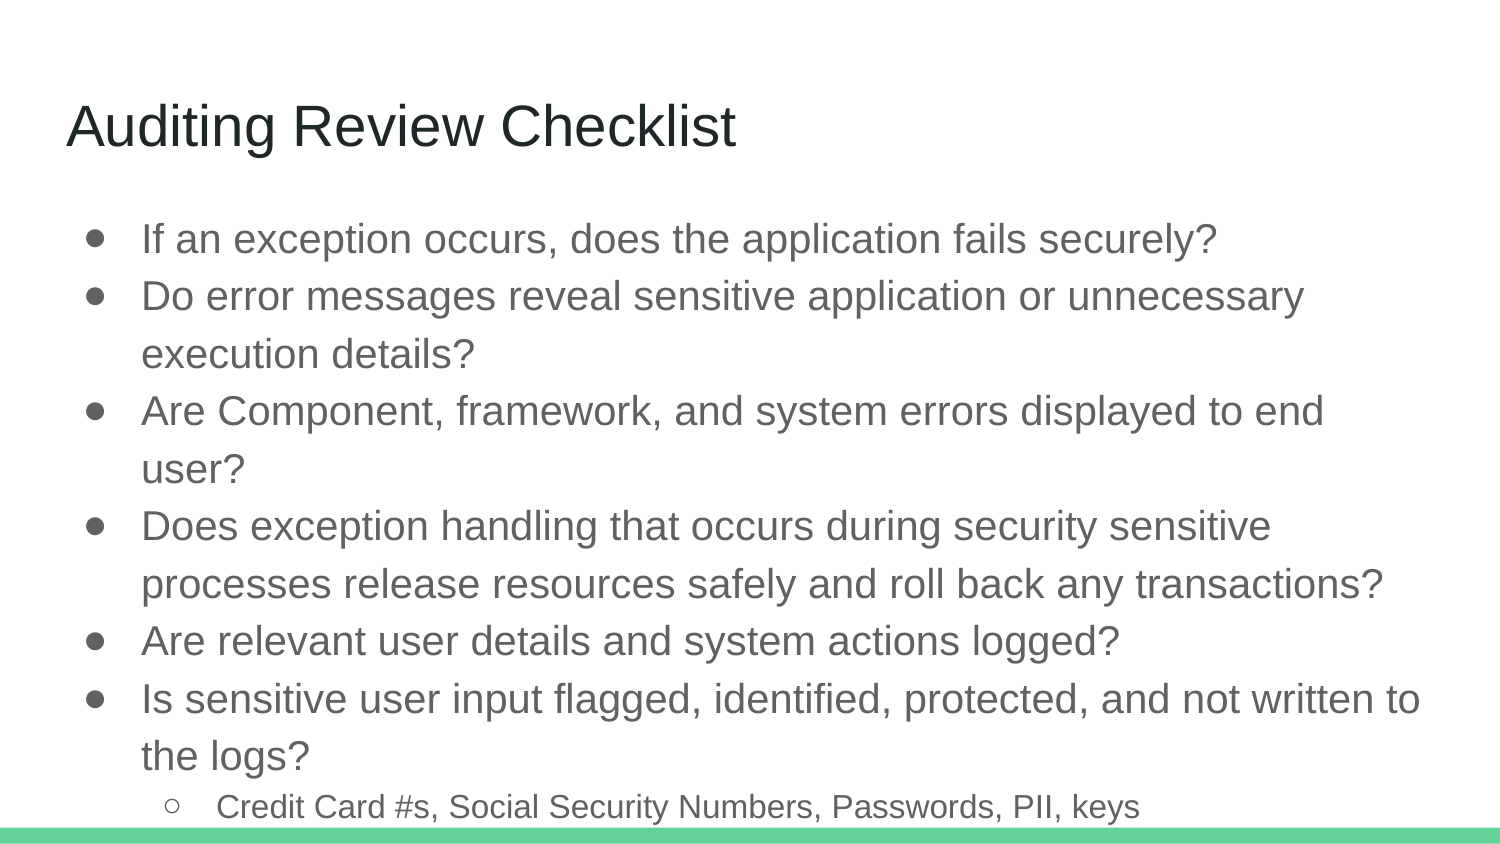

# Auditing Review Checklist
If an exception occurs, does the application fails securely?
Do error messages reveal sensitive application or unnecessary execution details?
Are Component, framework, and system errors displayed to end user?
Does exception handling that occurs during security sensitive processes release resources safely and roll back any transactions?
Are relevant user details and system actions logged?
Is sensitive user input flagged, identified, protected, and not written to the logs?
Credit Card #s, Social Security Numbers, Passwords, PII, keys